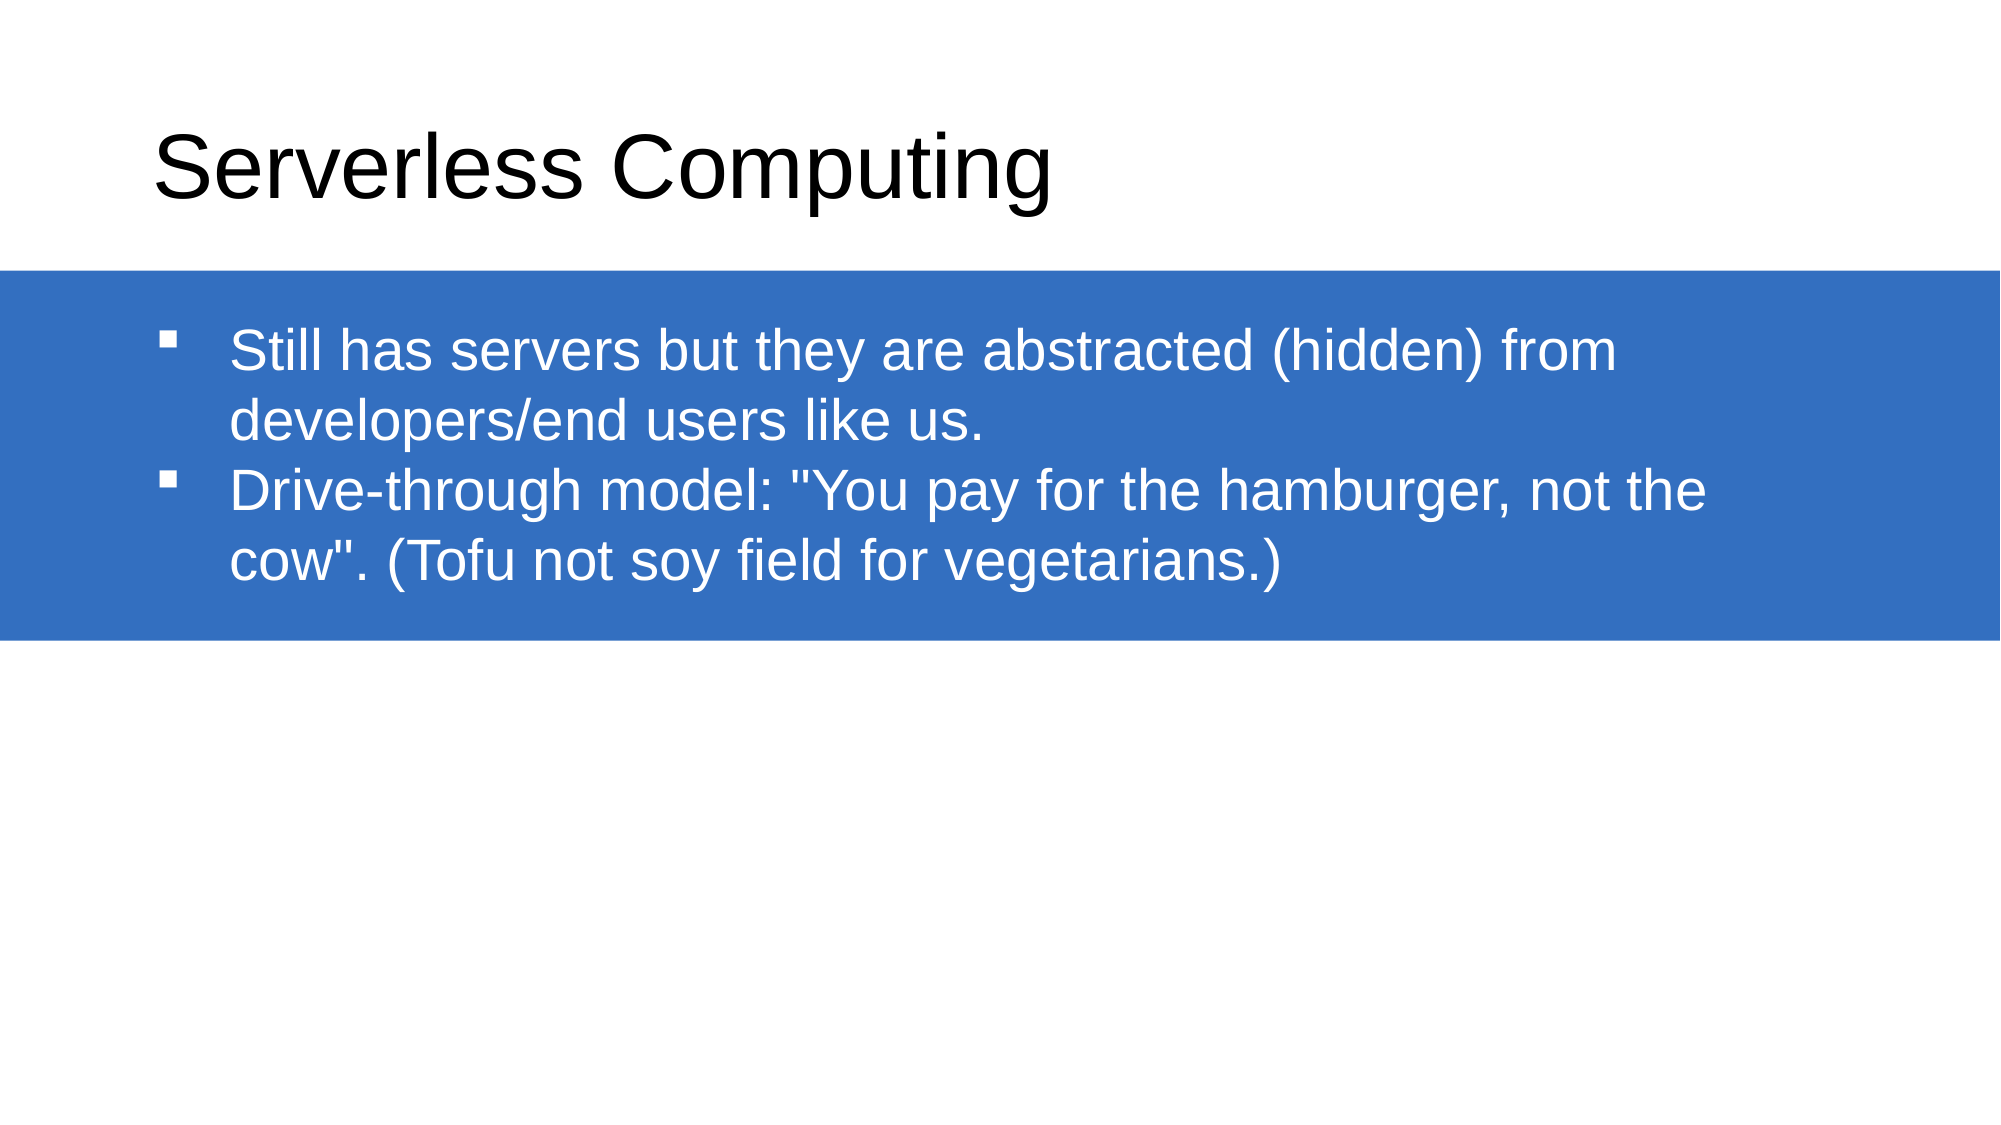

# Serverless Computing

Still has servers but they are abstracted (hidden) from developers/end users like us.
Drive-through model: "You pay for the hamburger, not the cow". (Tofu not soy field for vegetarians.)